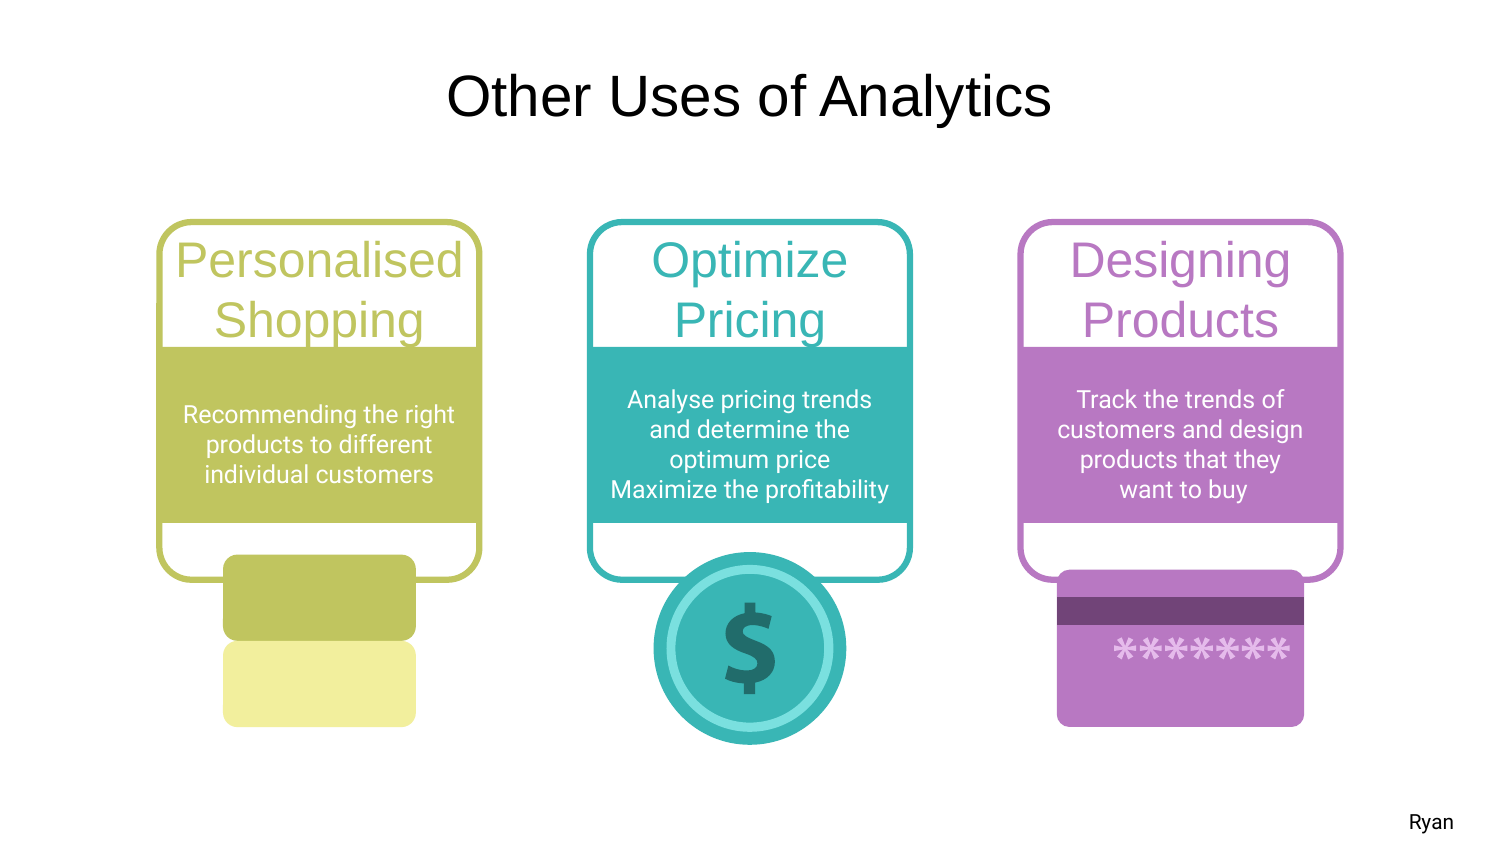

# Other Uses of Analytics

Personalised Shopping

Recommending the right products to different individual customers

Optimize Pricing
Designing Products

Analyse pricing trends and determine the optimum price
Maximize the profitability
Track the trends of customers and design products that they
 want to buy
SERVICES

Ryan